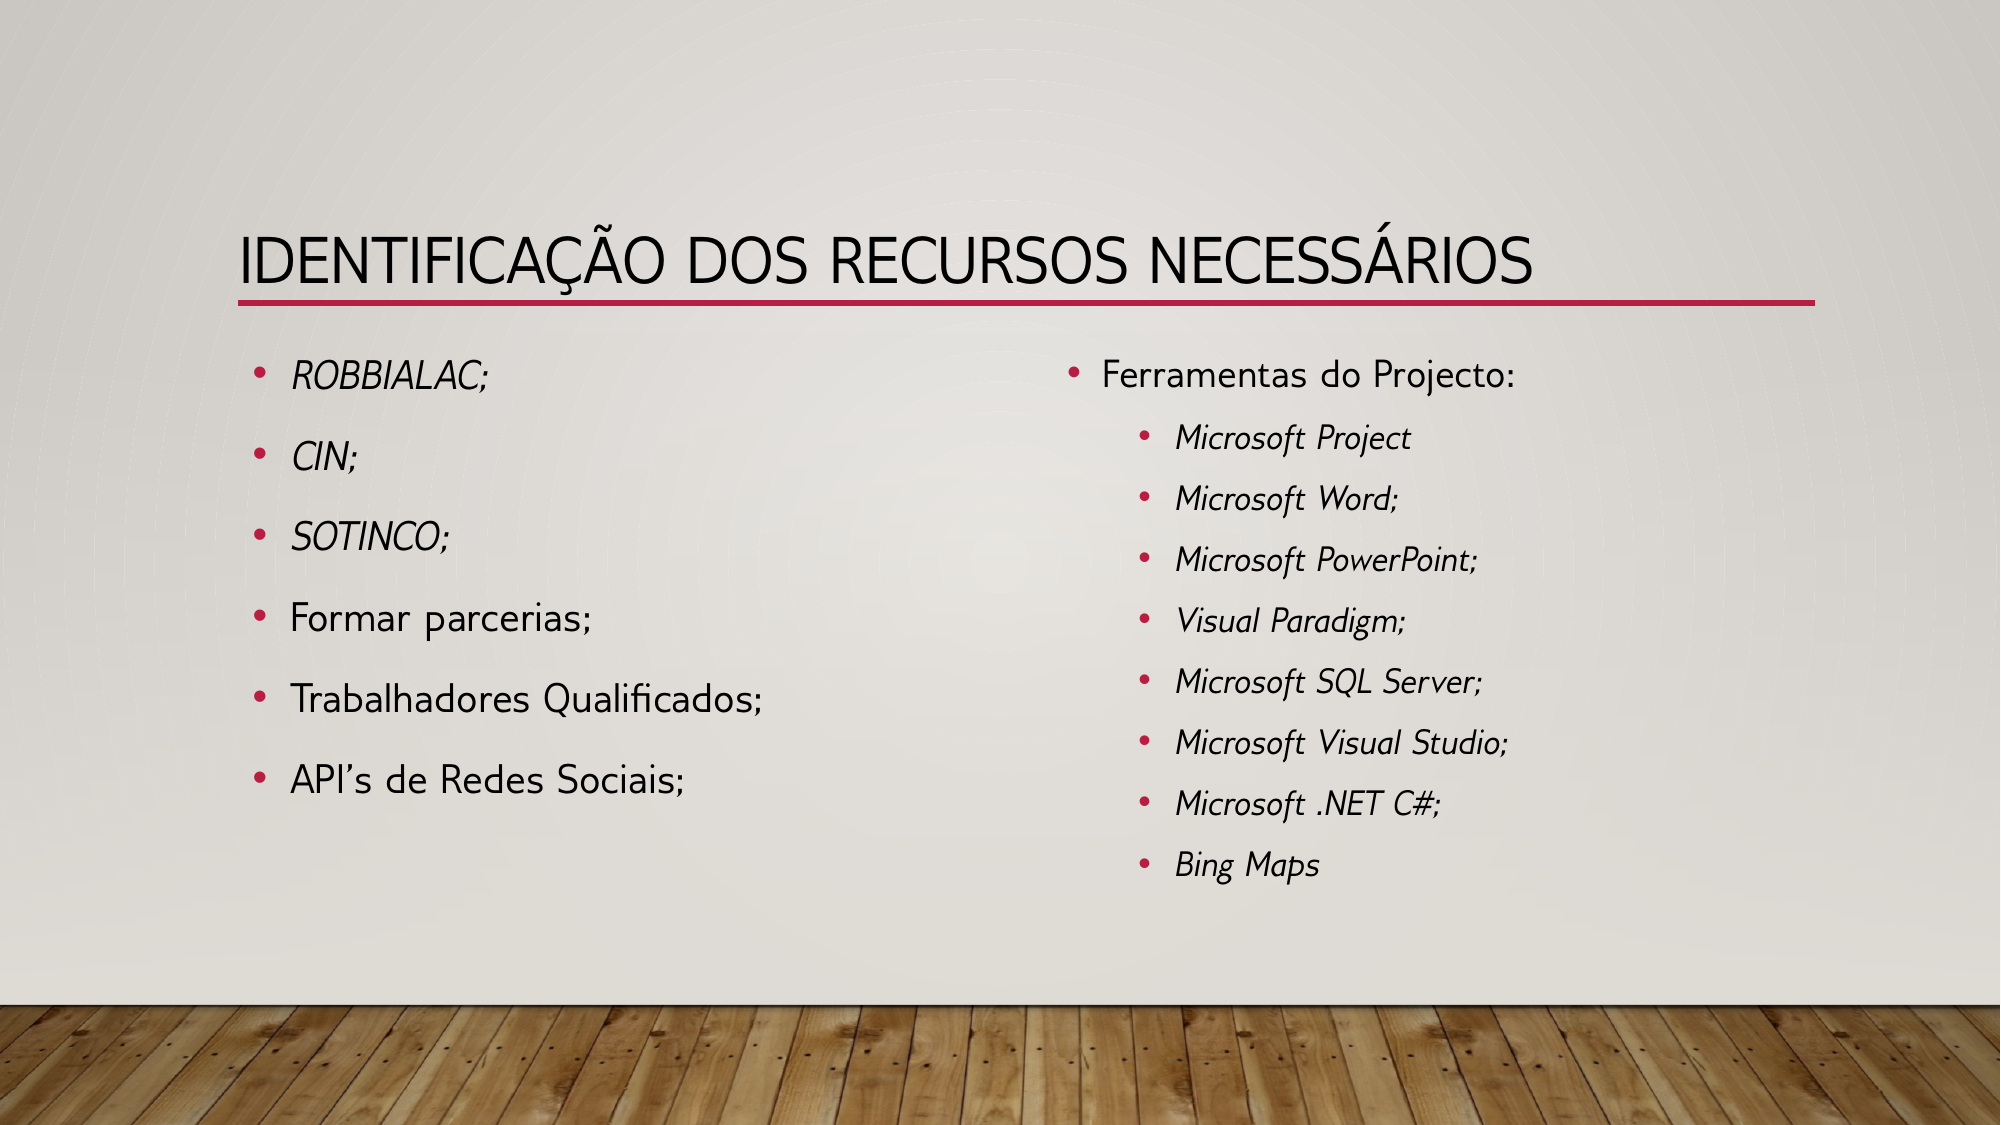

# Identificação dos recursos necessários
ROBBIALAC;
CIN;
SOTINCO;
Formar parcerias;
Trabalhadores Qualificados;
API’s de Redes Sociais;
Ferramentas do Projecto:
Microsoft Project
Microsoft Word;
Microsoft PowerPoint;
Visual Paradigm;
Microsoft SQL Server;
Microsoft Visual Studio;
Microsoft .NET C#;
Bing Maps